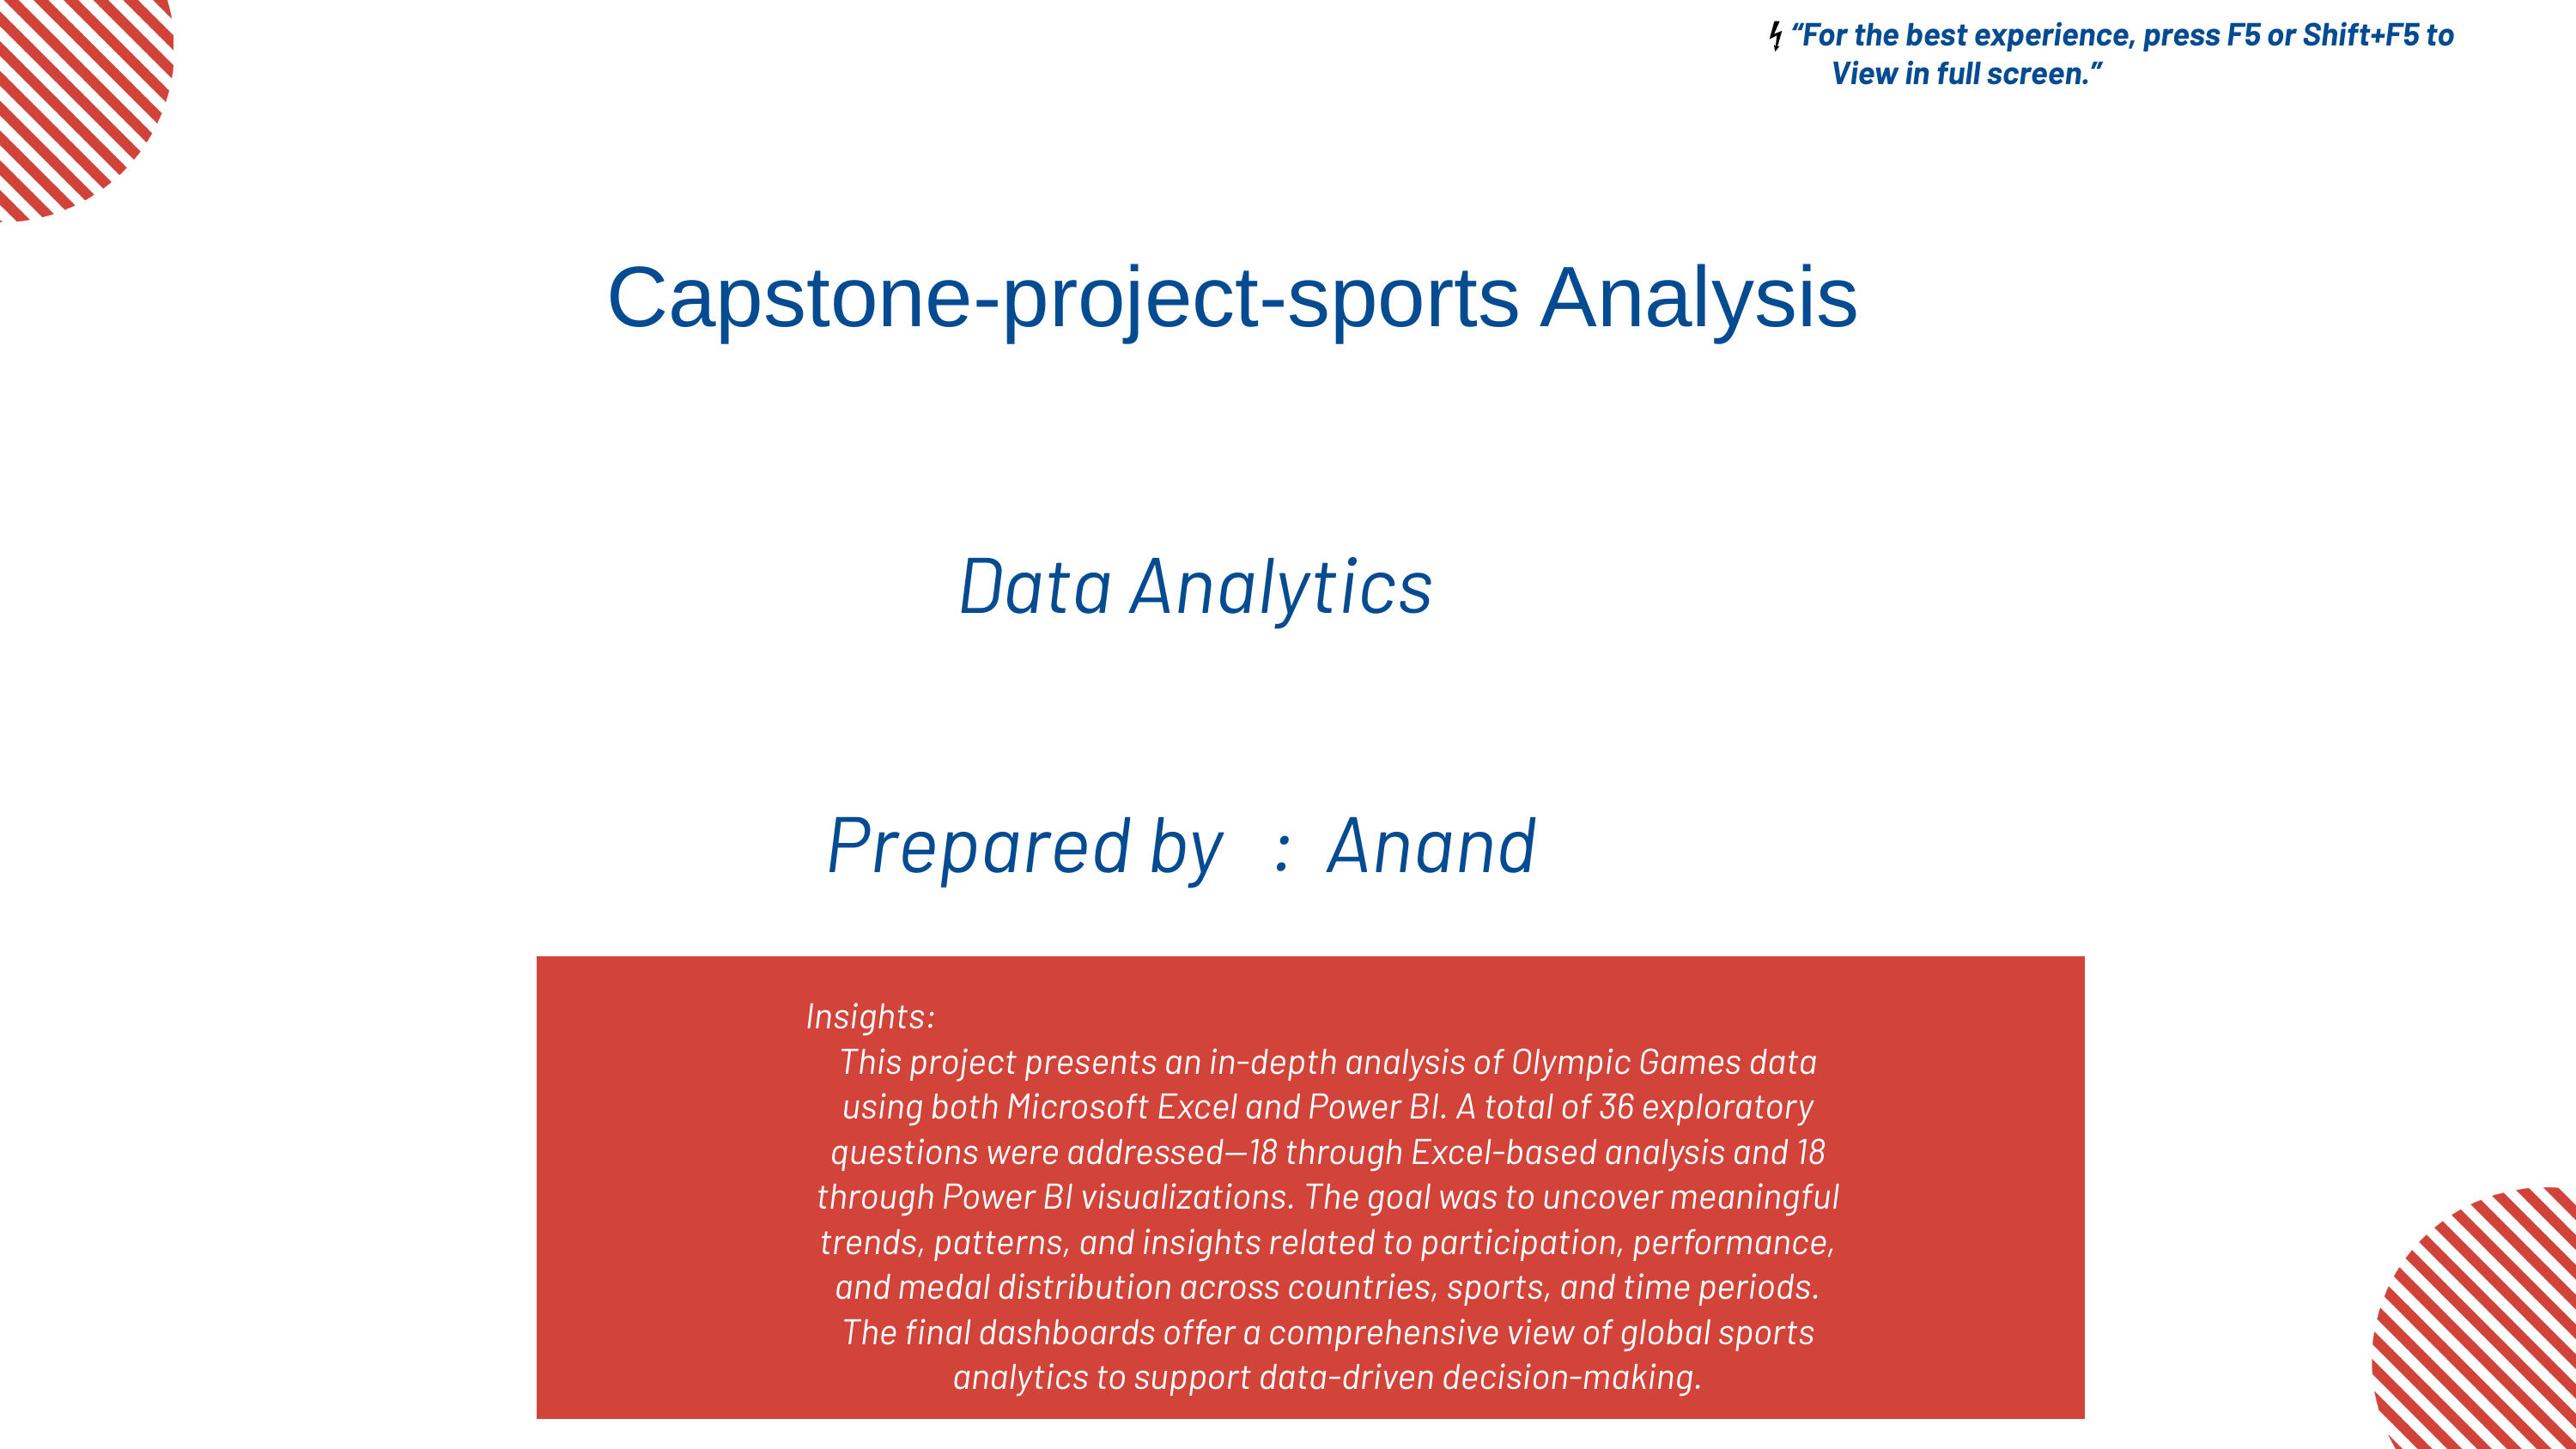

⚡ “For the best experience, press F5 or Shift+F5 to
          View in full screen.”
Capstone-project-sports Analysis
Data Analytics
Prepared by   :  Anand

Insights:
This project presents an in-depth analysis of Olympic Games data using both Microsoft Excel and Power BI. A total of 36 exploratory questions were addressed—18 through Excel-based analysis and 18 through Power BI visualizations. The goal was to uncover meaningful trends, patterns, and insights related to participation, performance, and medal distribution across countries, sports, and time periods. The final dashboards offer a comprehensive view of global sports analytics to support data-driven decision-making.